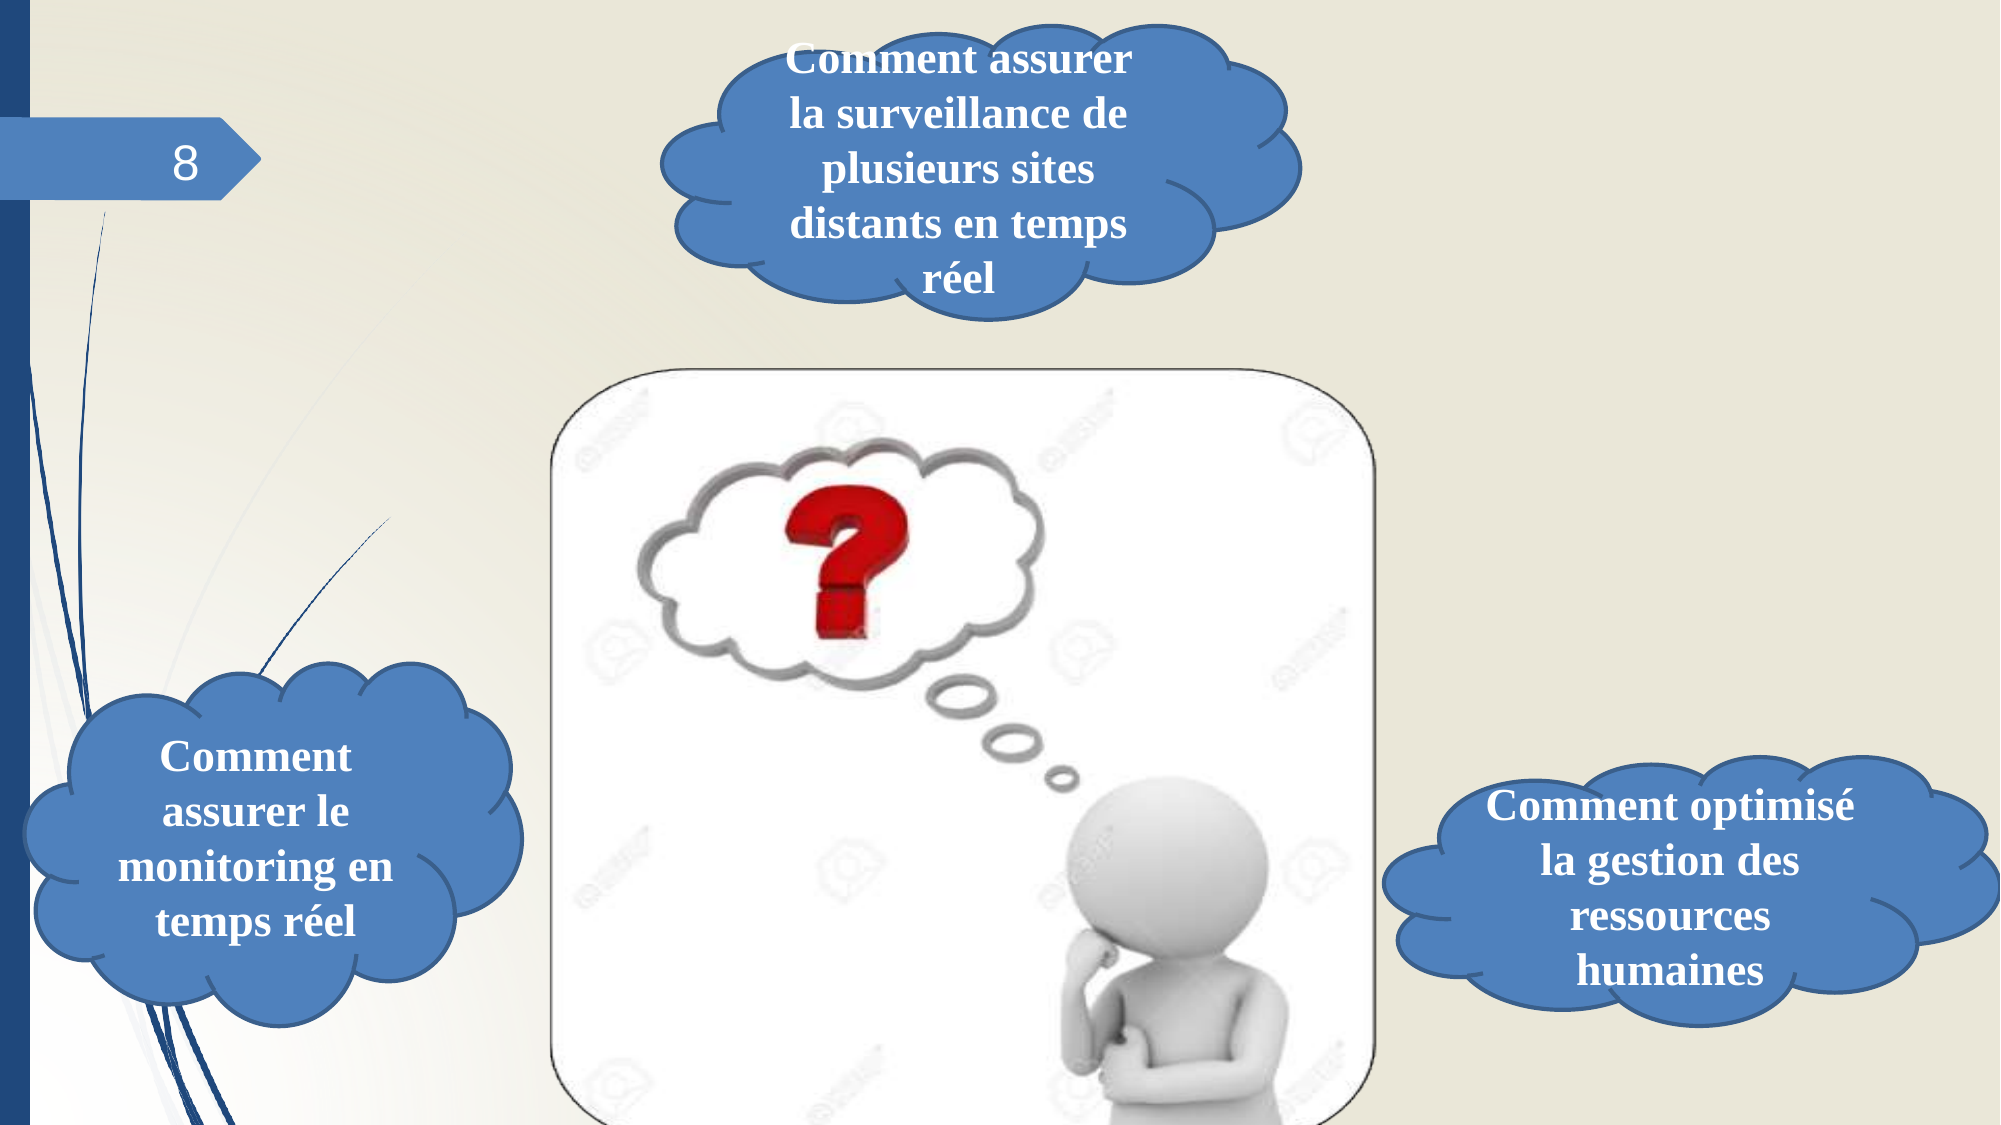

Comment assurer la surveillance de plusieurs sites distants en temps réel
8

Comment assurer le monitoring en temps réel
Comment optimisé la gestion des ressources humaines